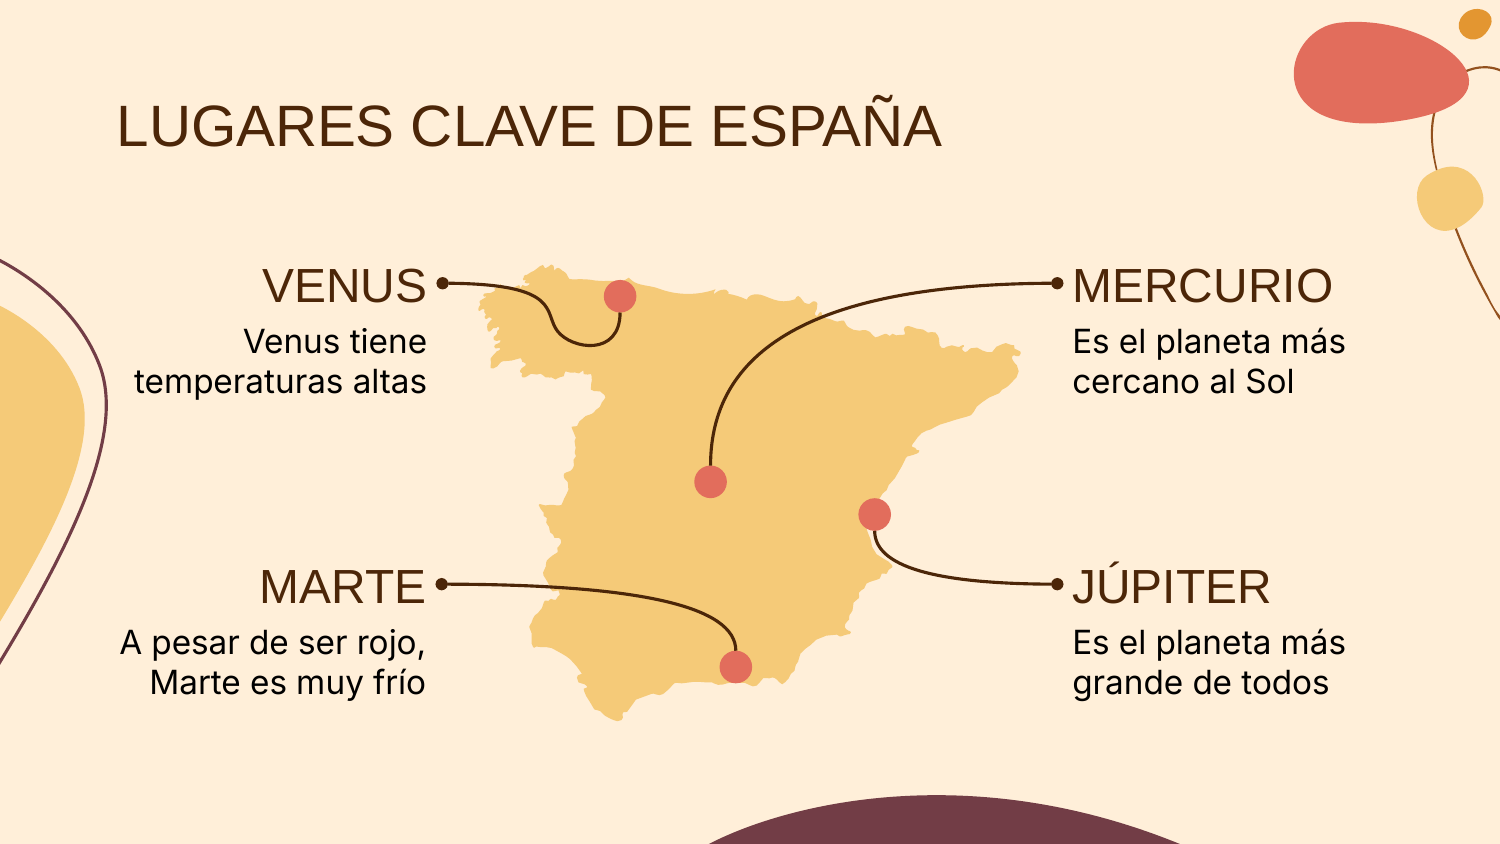

# LUGARES CLAVE DE ESPAÑA
VENUS
MERCURIO

Venus tiene temperaturas altas
Es el planeta más cercano al Sol

MARTE
JÚPITER
A pesar de ser rojo, Marte es muy frío
Es el planeta más grande de todos